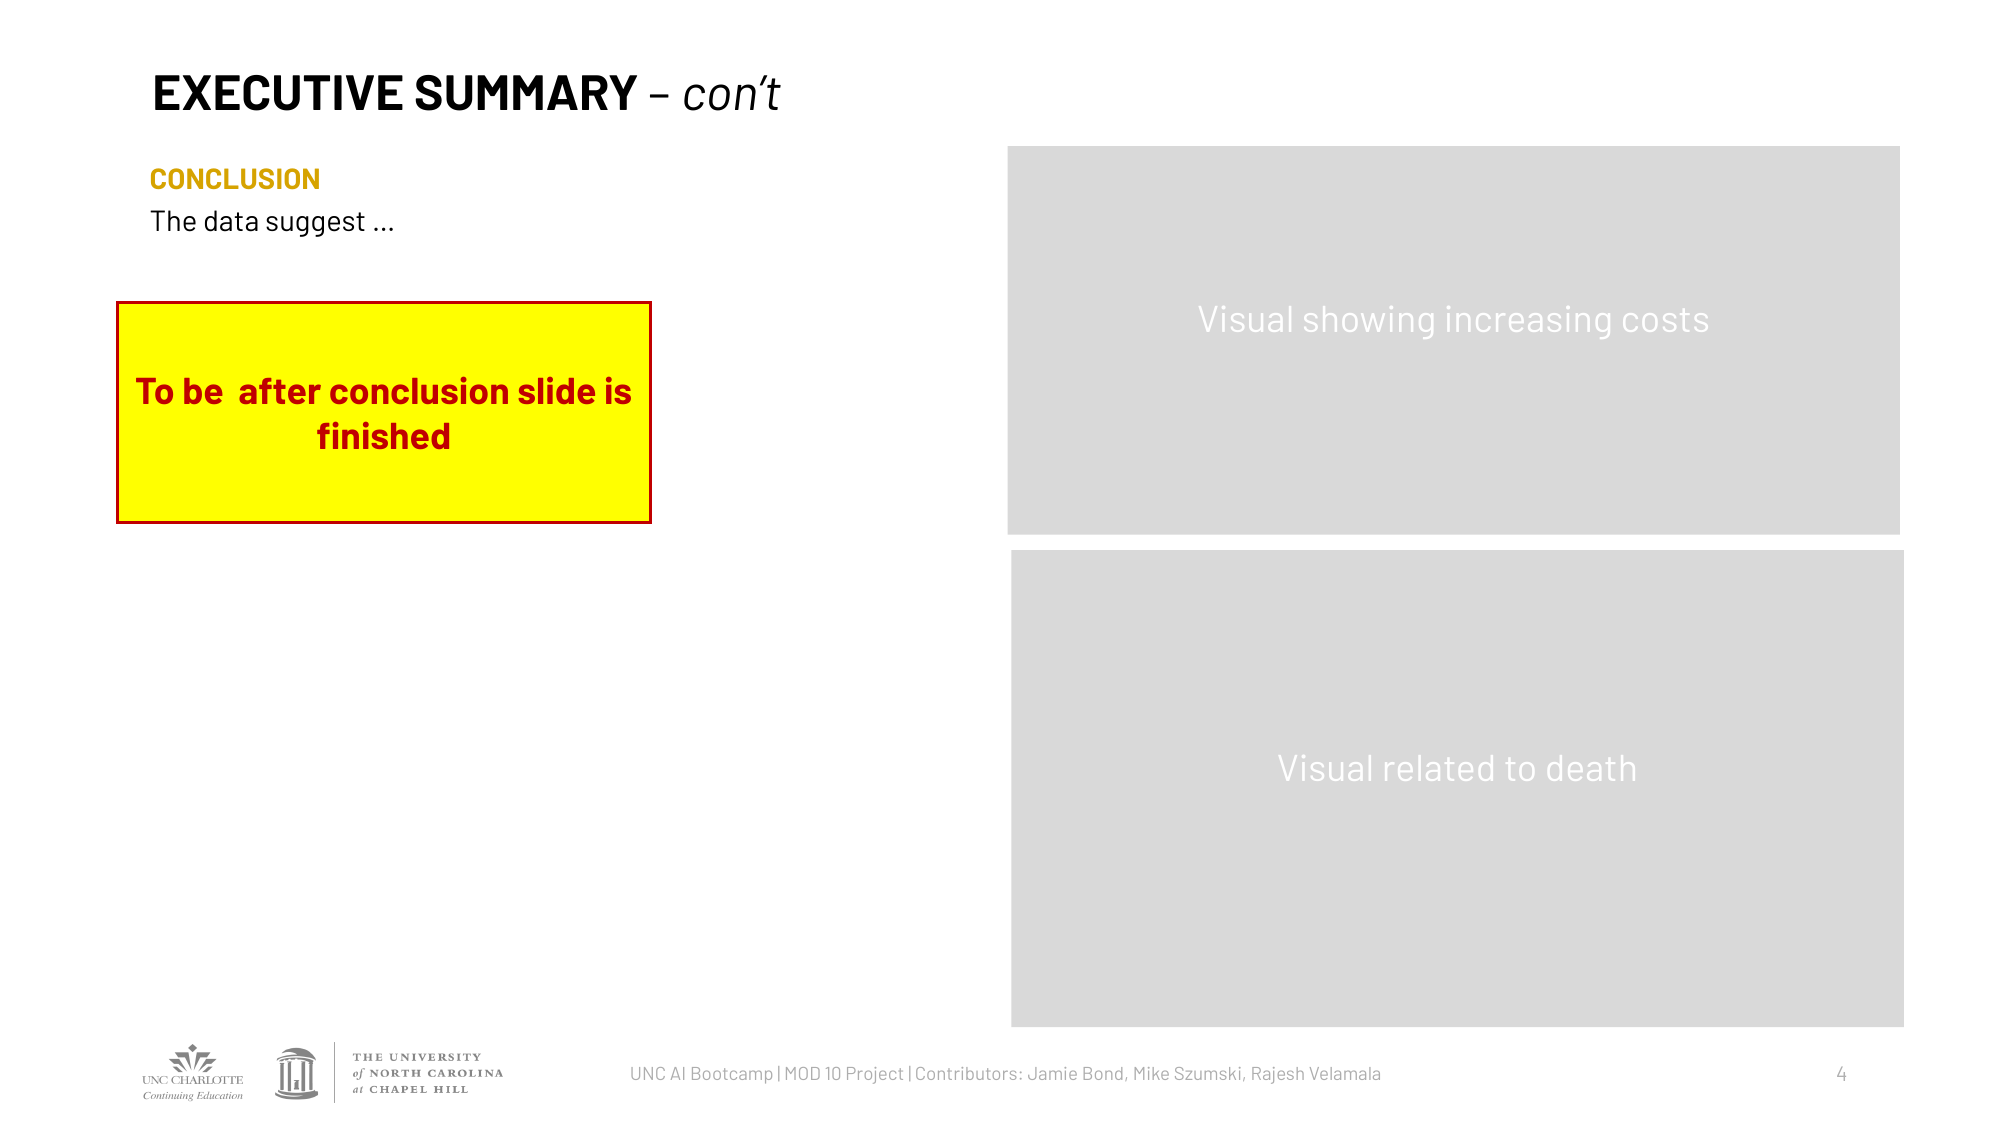

An executive summary or overview of the project and project goals (5 points)
# EXECUTIVE SUMMARY – con’t
CONCLUSION
The data suggest …
Visual showing increasing costs

To be  after conclusion slide is finished
Visual related to death

UNC AI Bootcamp | MOD 10 Project | Contributors: Jamie Bond, Mike Szumski, Rajesh Velamala
4